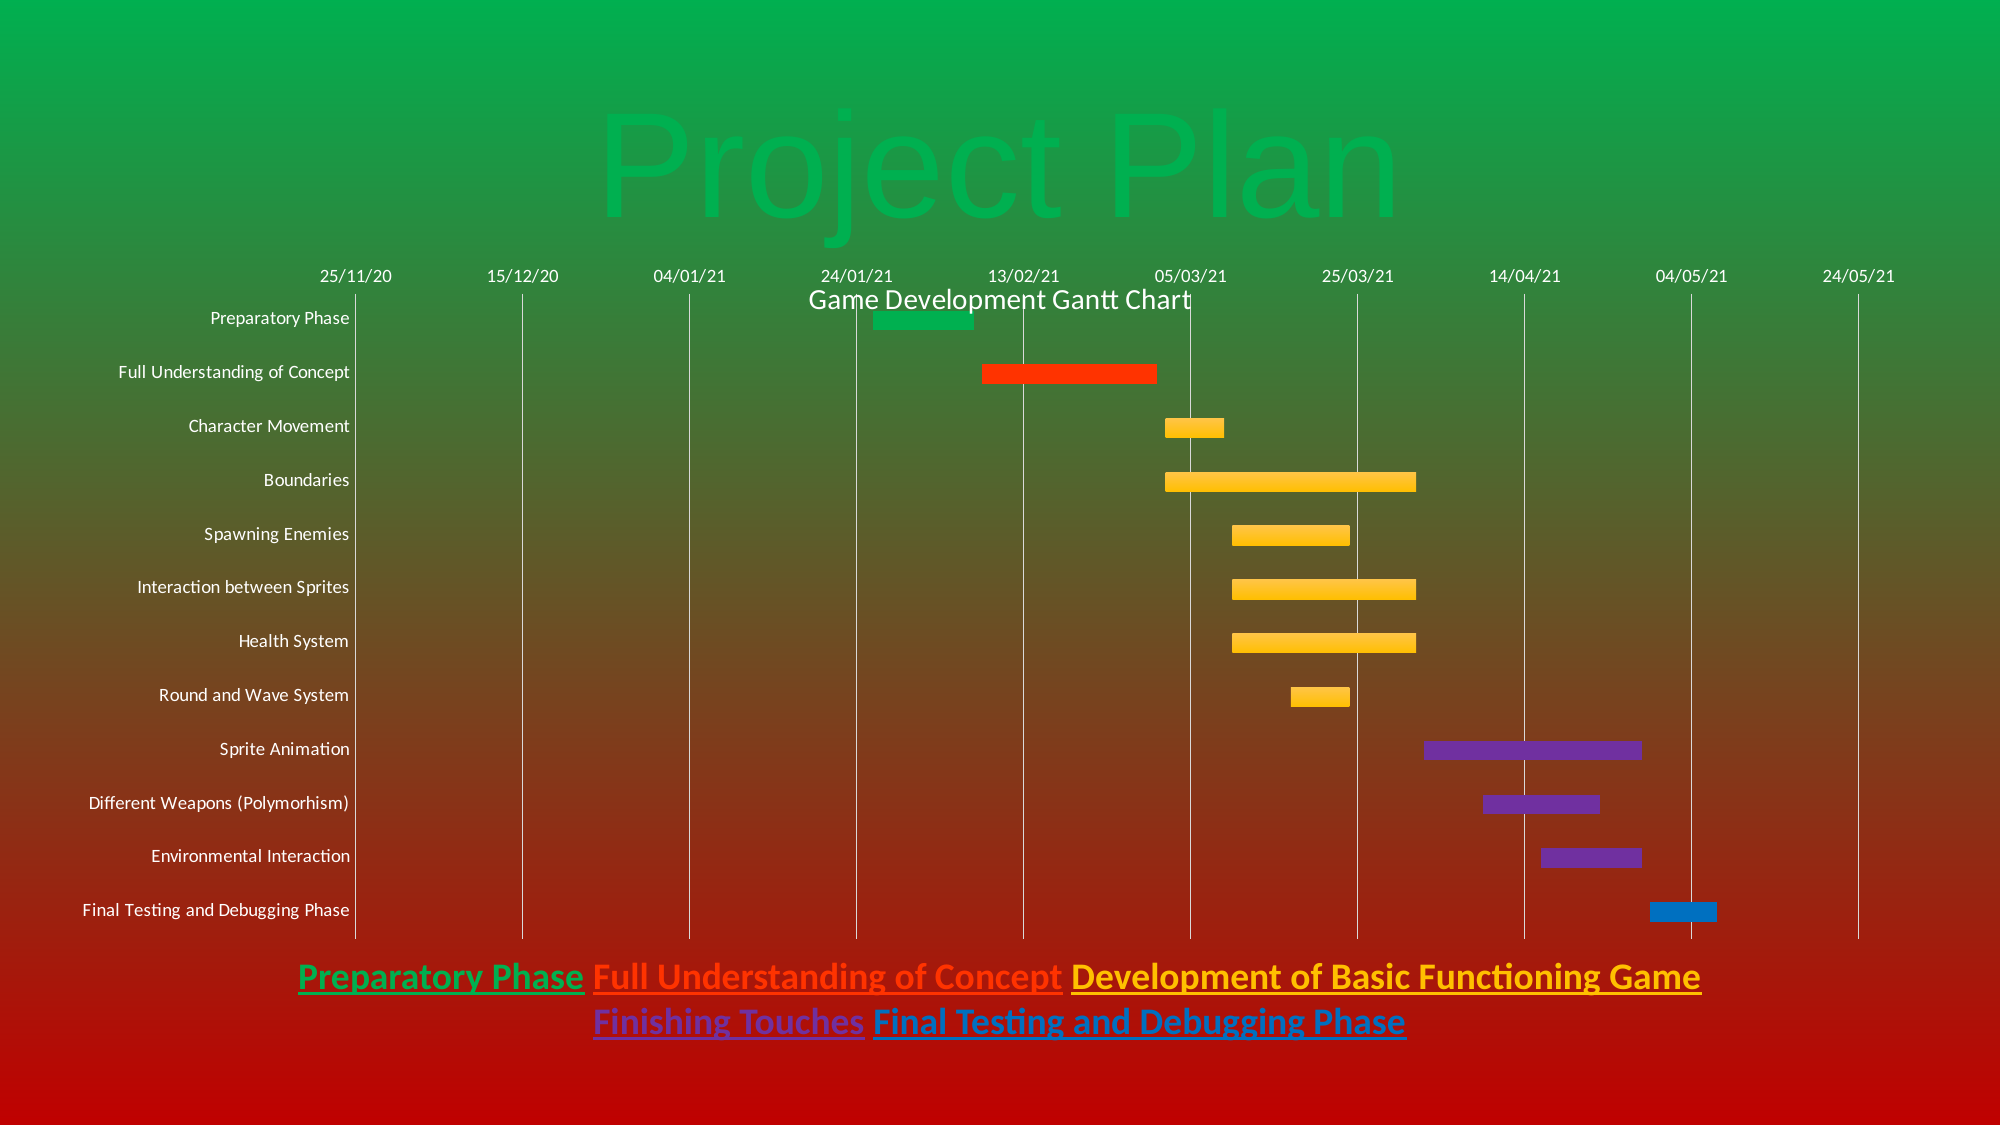

# Project Plan

### Chart: Game Development Gantt Chart

| Category | Start Date | Duration (days) |
|---|---|---|
| Preparatory Phase | 44222.0 | 12.0 |
| Full Understanding of Concept | 44235.0 | 21.0 |
| Character Movement | 44257.0 | 7.0 |
| Boundaries | 44257.0 | 30.0 |
| Spawning Enemies | 44265.0 | 14.0 |
| Interaction between Sprites | 44265.0 | 22.0 |
| Health System | 44265.0 | 22.0 |
| Round and Wave System | 44272.0 | 7.0 |
| Sprite Animation | 44288.0 | 26.0 |
| Different Weapons (Polymorhism) | 44295.0 | 14.0 |
| Environmental Interaction | 44302.0 | 12.0 |
| Final Testing and Debugging Phase | 44315.0 | 8.0 |
Preparatory Phase Full Understanding of Concept Development of Basic Functioning Game
Finishing Touches Final Testing and Debugging Phase